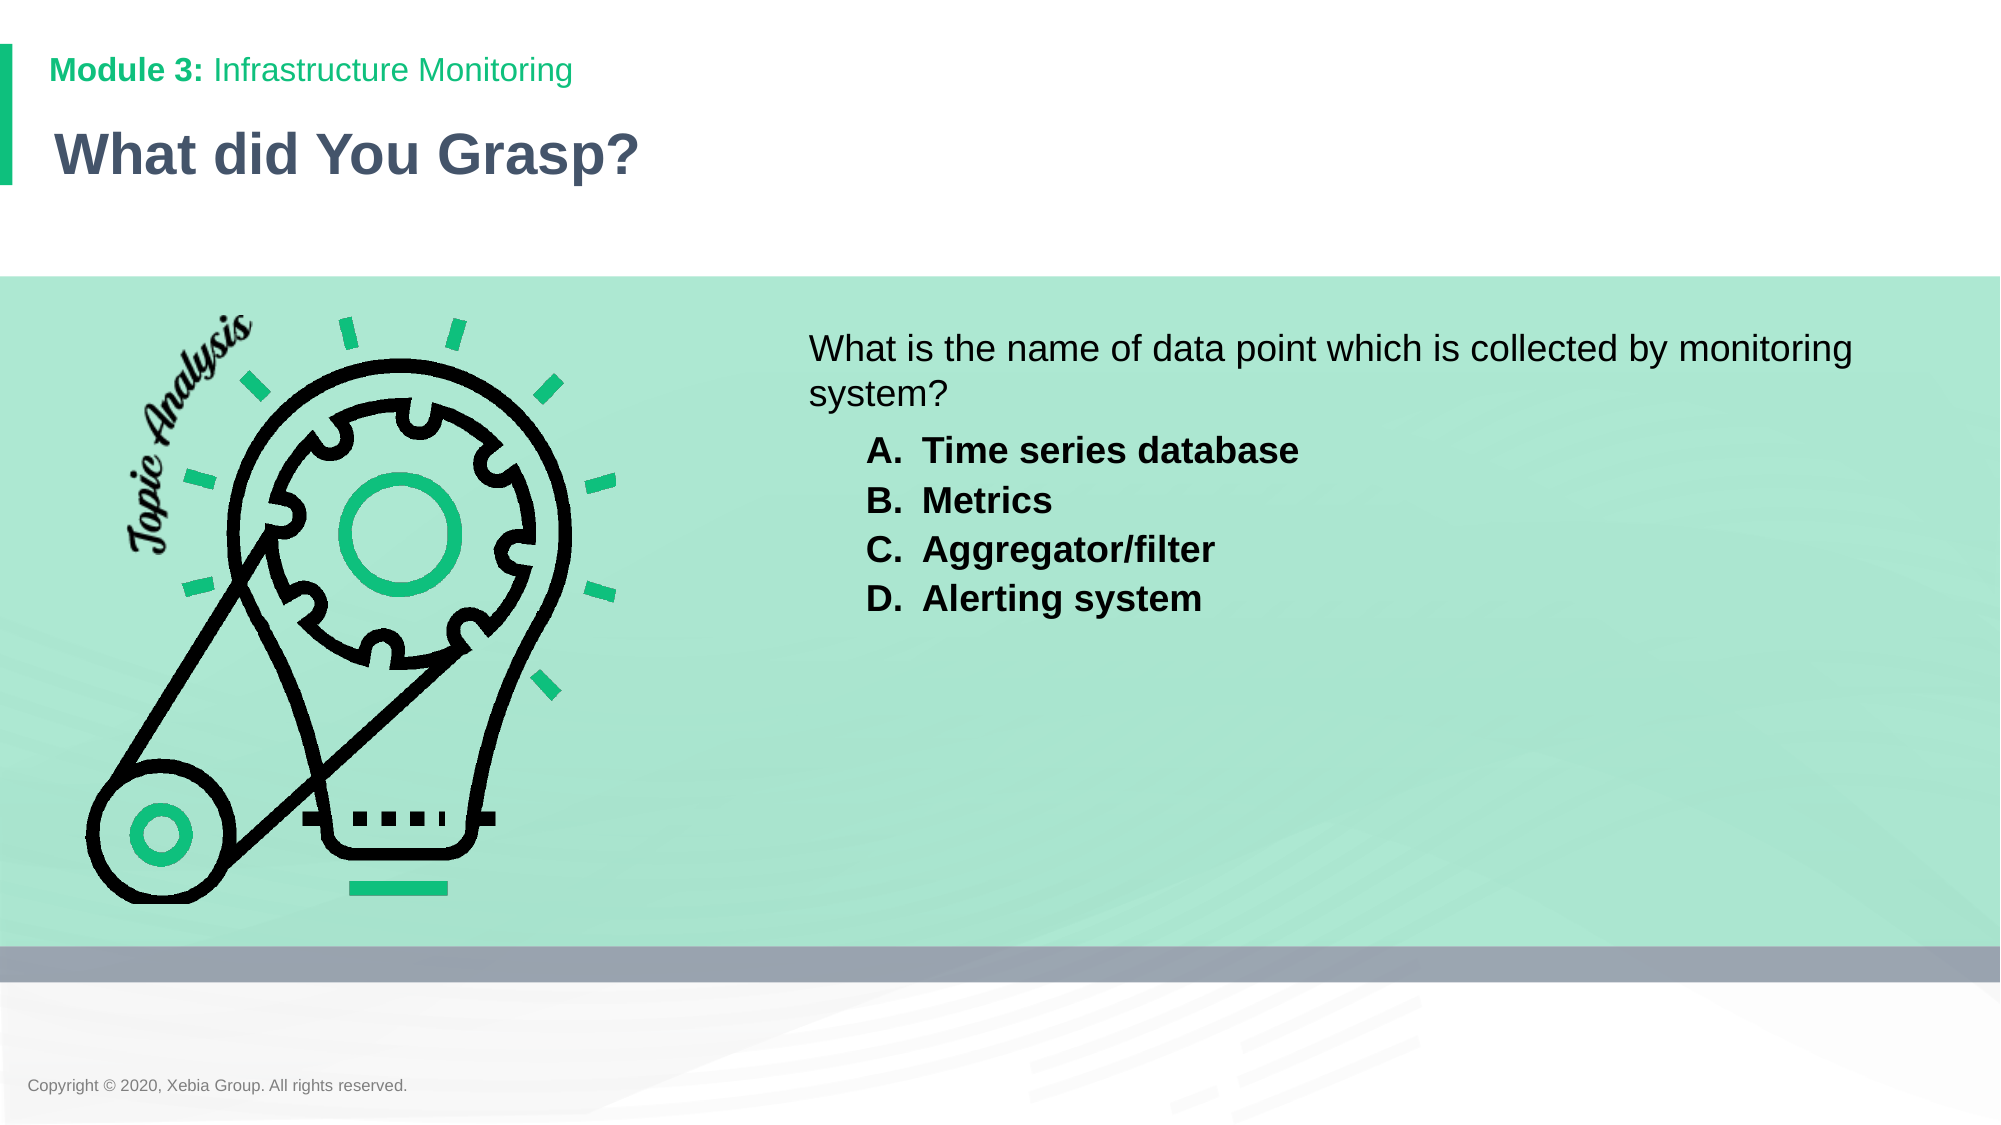

# What did You Grasp?
What is the name of data point which is collected by monitoring system?
Time series database
Metrics
Aggregator/filter
Alerting system